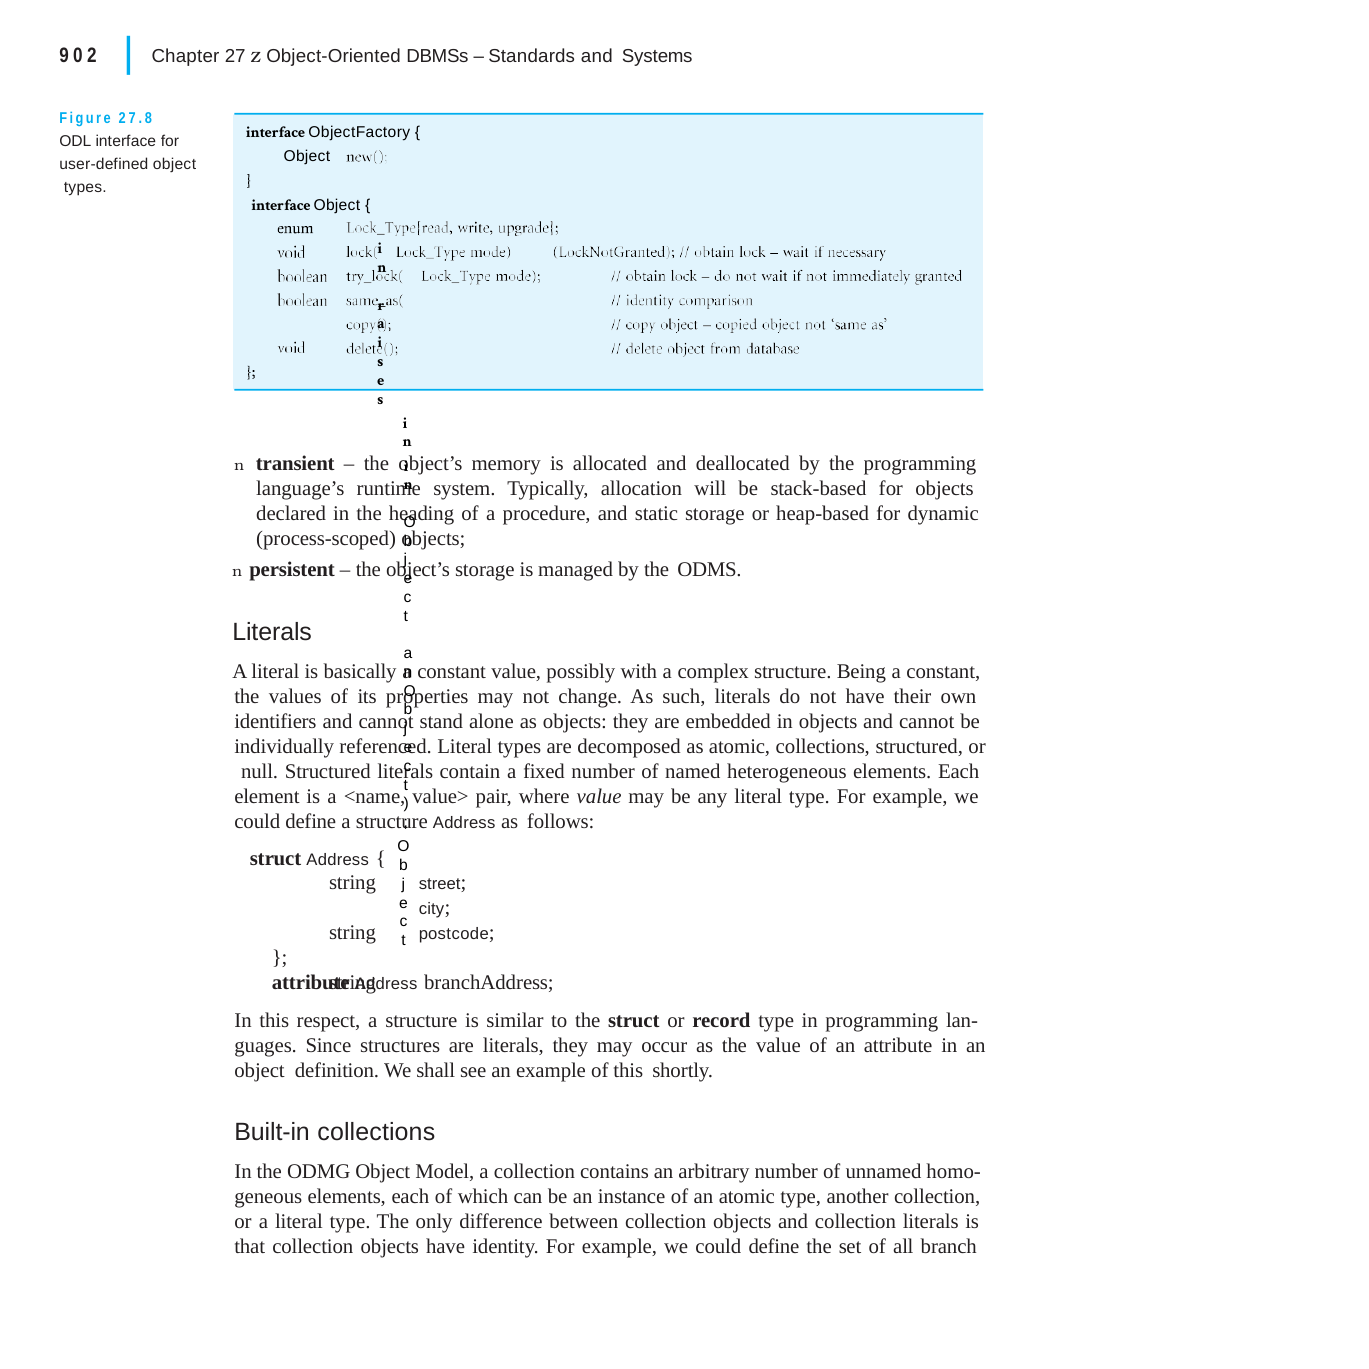

|
902	Chapter 27 z Object-Oriented DBMSs – Standards and Systems
Figure 27.8
ODL interface for  user-defined object  types.

interface ObjectFactory {
Object

interface Object {

in	raises
in
in Object anObject);
Object
n transient – the object’s memory is allocated and deallocated by the programming  language’s runtime system. Typically, allocation will be stack-based for objects  declared in the heading of a procedure, and static storage or heap-based for dynamic  (process-scoped) objects;
n persistent – the object’s storage is managed by the ODMS.

Literals
A literal is basically a constant value, possibly with a complex structure. Being a constant,  the values of its properties may not change. As such, literals do not have their own  identifiers and cannot stand alone as objects: they are embedded in objects and cannot be  individually referenced. Literal types are decomposed as atomic, collections, structured, or  null. Structured literals contain a fixed number of named heterogeneous elements. Each  element is a <name, value> pair, where value may be any literal type. For example, we  could define a structure Address as follows:
struct Address {
string  string  string
street;  city;  postcode;
};
attribute Address branchAddress;
In this respect, a structure is similar to the struct or record type in programming lan-  guages. Since structures are literals, they may occur as the value of an attribute in an object  definition. We shall see an example of this shortly.

Built-in collections
In the ODMG Object Model, a collection contains an arbitrary number of unnamed homo-  geneous elements, each of which can be an instance of an atomic type, another collection,  or a literal type. The only difference between collection objects and collection literals is  that collection objects have identity. For example, we could define the set of all branch